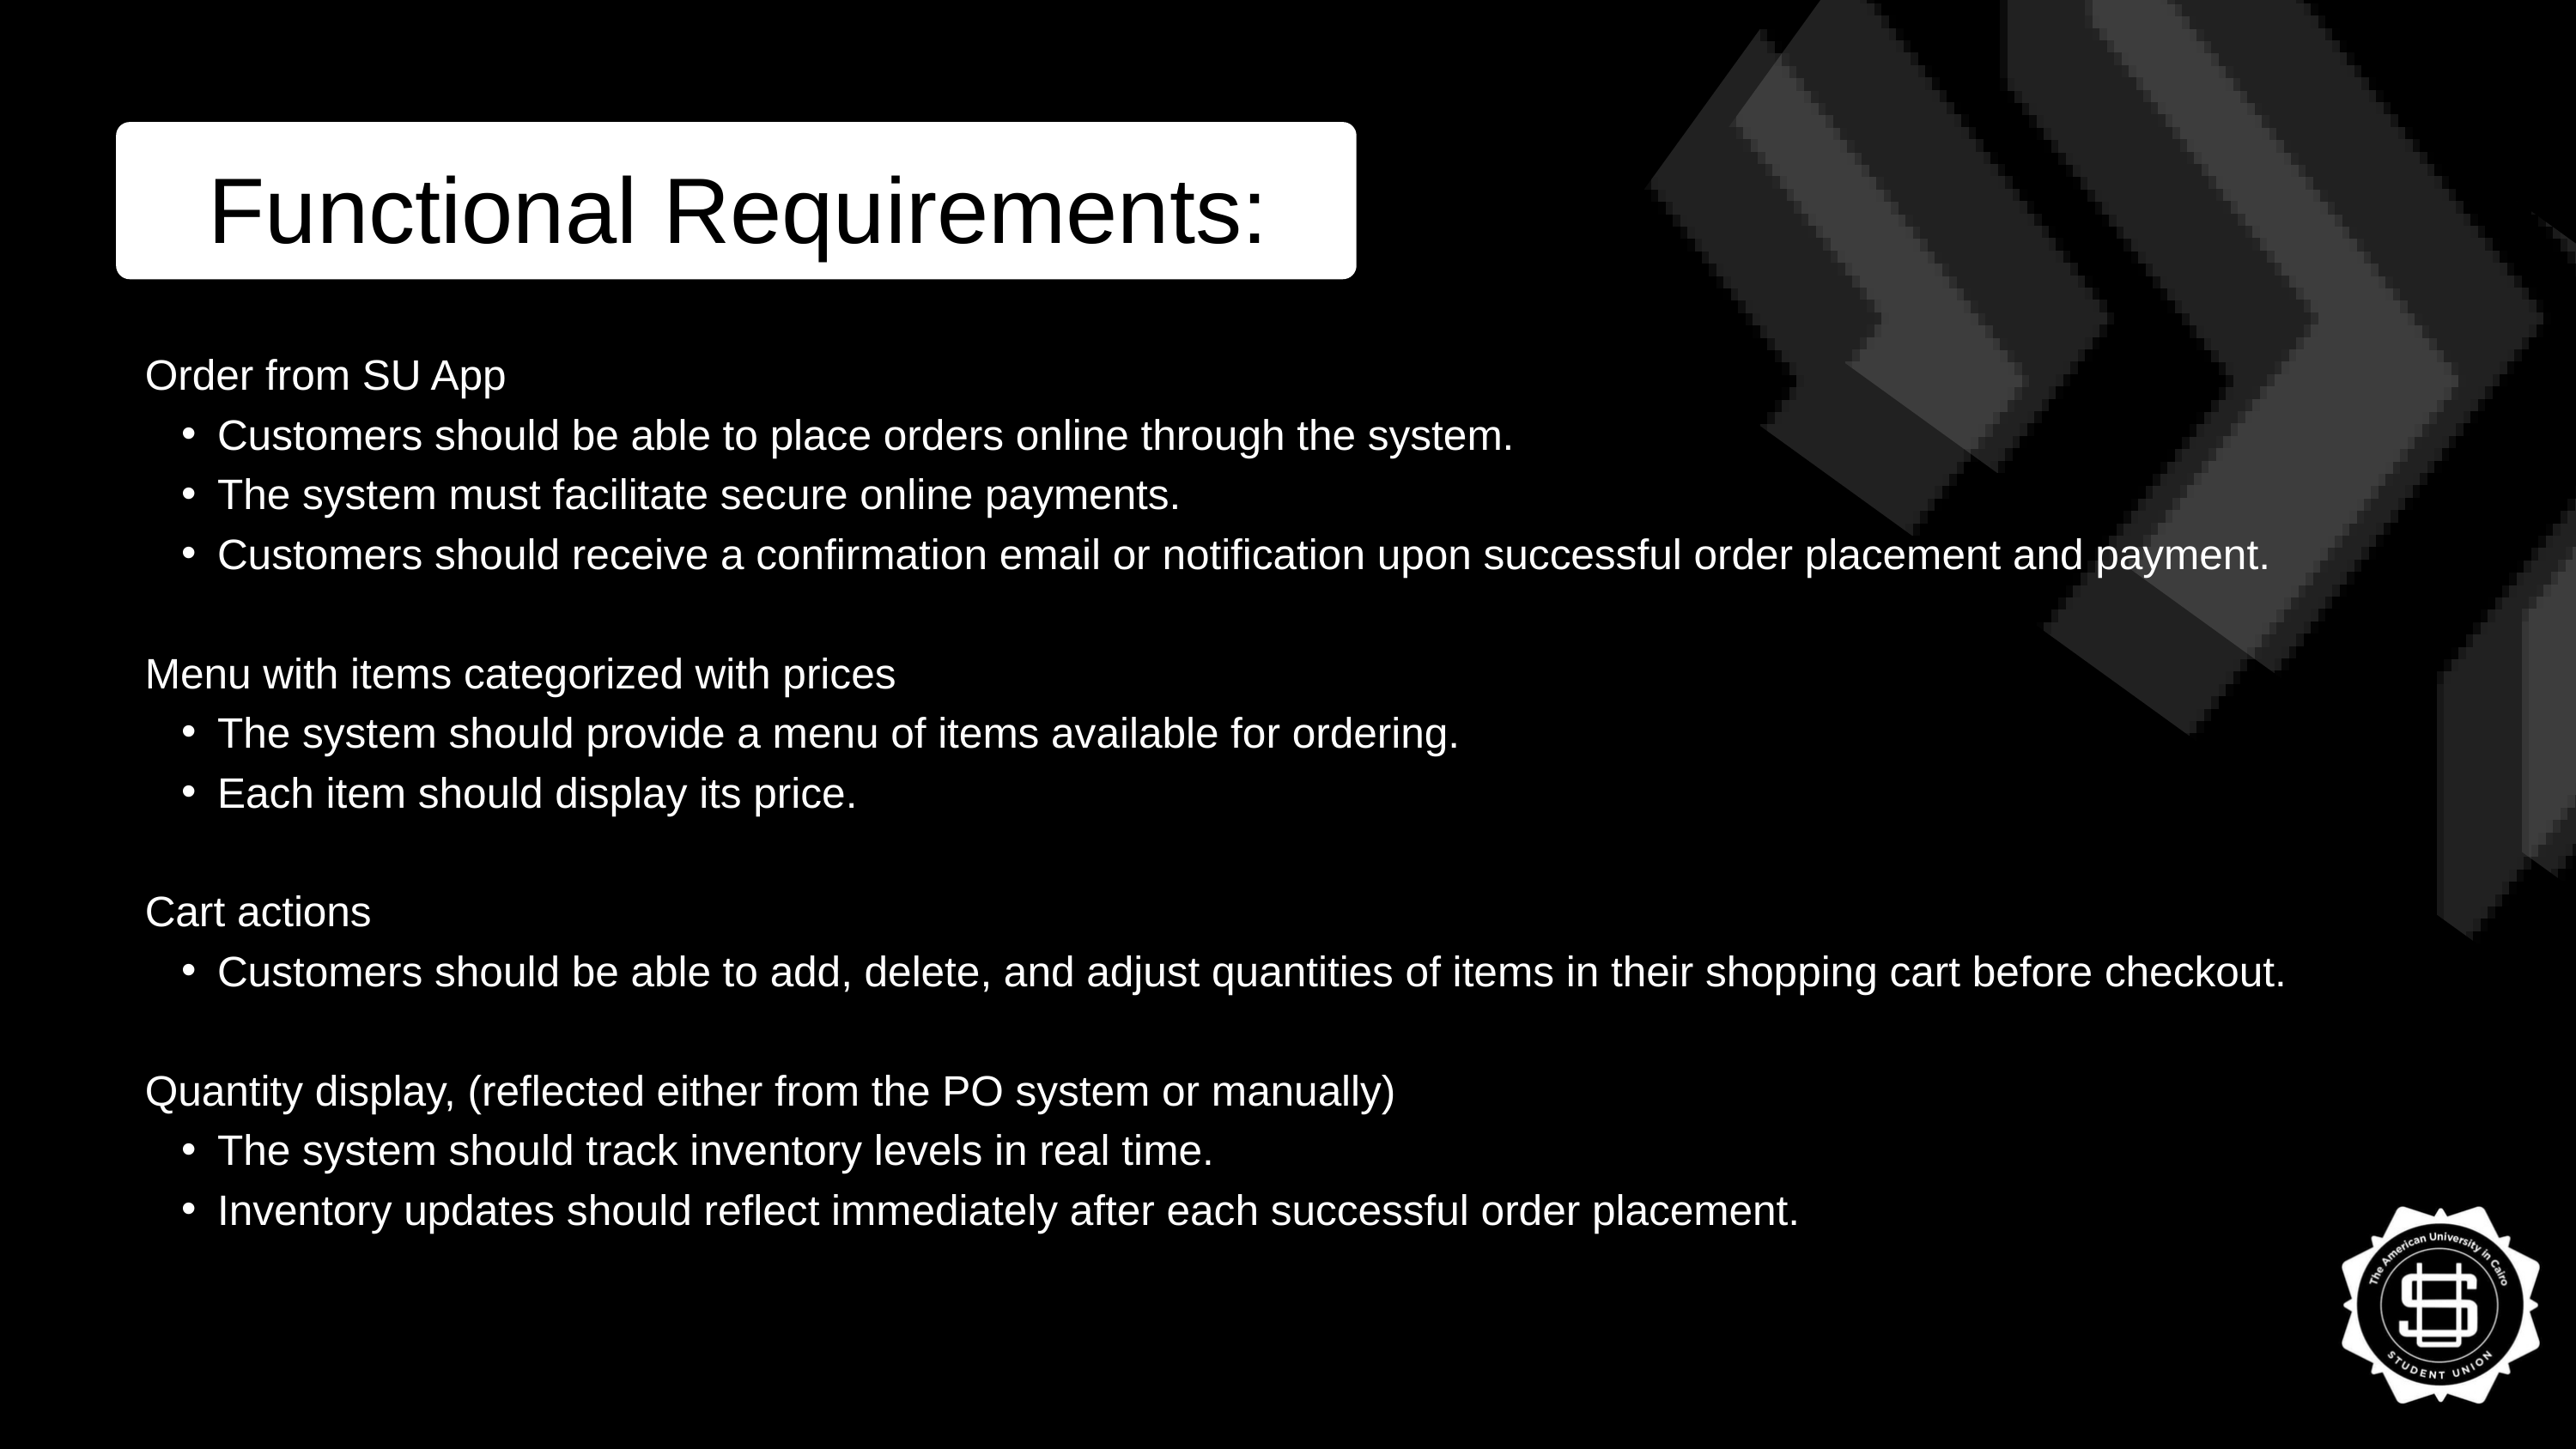

Functional Requirements:
Order from SU App
Customers should be able to place orders online through the system.
The system must facilitate secure online payments.
Customers should receive a confirmation email or notification upon successful order placement and payment.

Menu with items categorized with prices
The system should provide a menu of items available for ordering.
Each item should display its price.

Cart actions
Customers should be able to add, delete, and adjust quantities of items in their shopping cart before checkout.

Quantity display, (reflected either from the PO system or manually)
The system should track inventory levels in real time.
Inventory updates should reflect immediately after each successful order placement.